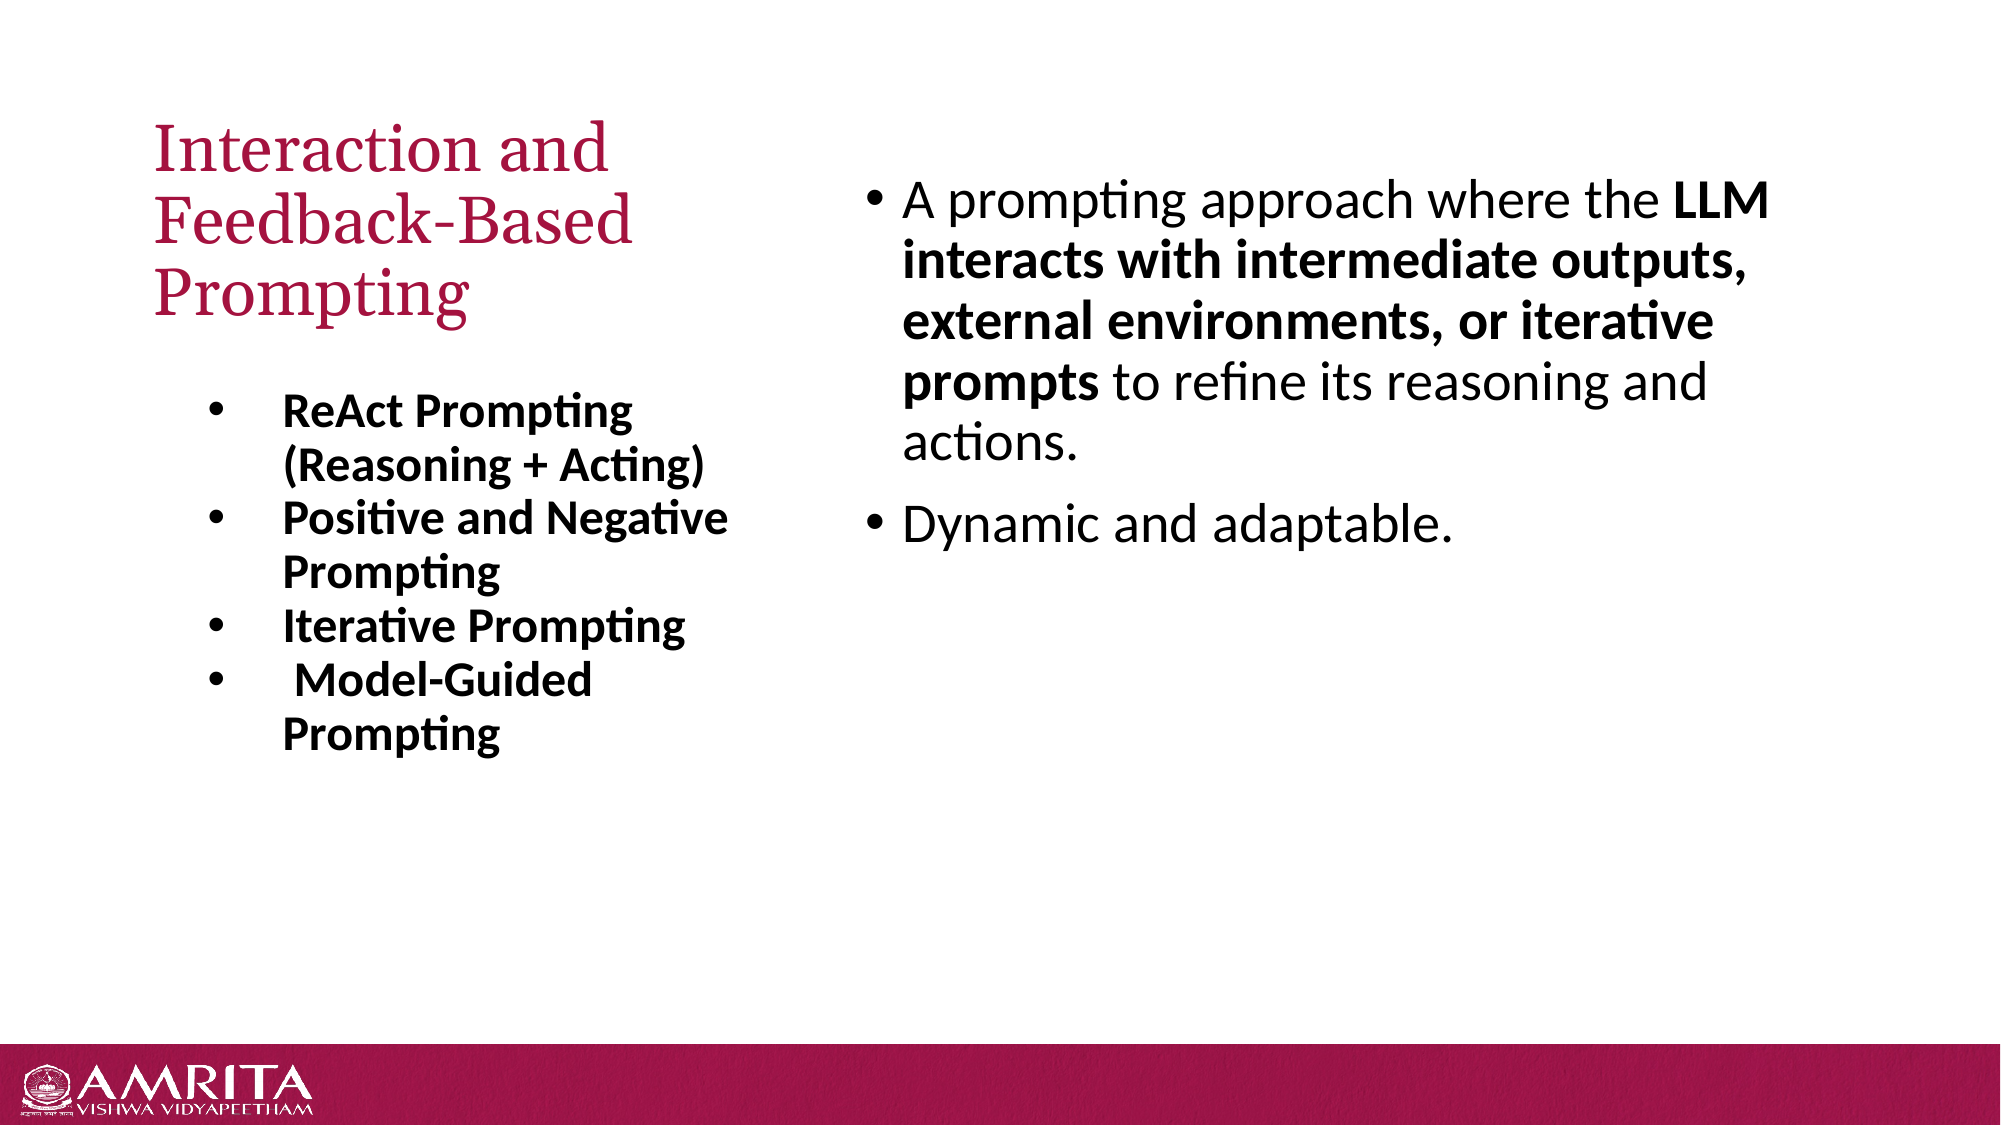

# Interaction and Feedback-Based Prompting
A prompting approach where the LLM interacts with intermediate outputs, external environments, or iterative prompts to refine its reasoning and actions.
Dynamic and adaptable.

ReAct Prompting (Reasoning + Acting)
Positive and Negative Prompting
Iterative Prompting
 Model-Guided Prompting